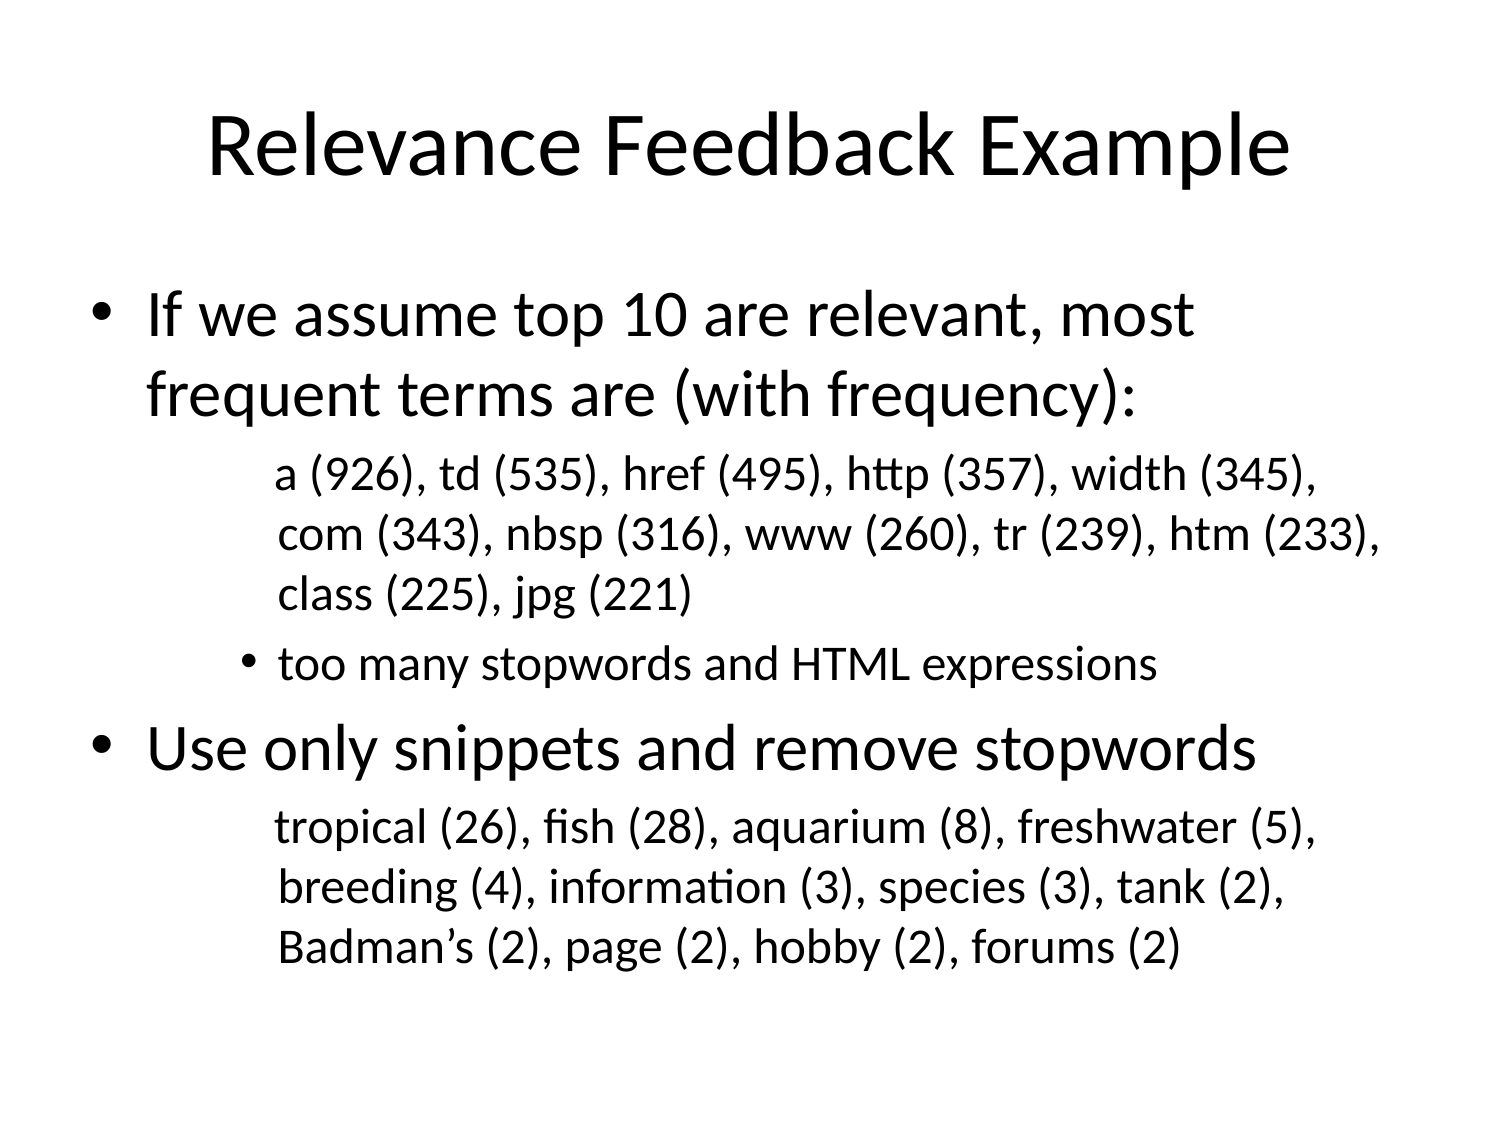

# Relevance Feedback Example
If we assume top 10 are relevant, most frequent terms are (with frequency):
   a (926), td (535), href (495), http (357), width (345), com (343), nbsp (316), www (260), tr (239), htm (233), class (225), jpg (221)
too many stopwords and HTML expressions
Use only snippets and remove stopwords
   tropical (26), fish (28), aquarium (8), freshwater (5), breeding (4), information (3), species (3), tank (2), Badman’s (2), page (2), hobby (2), forums (2)